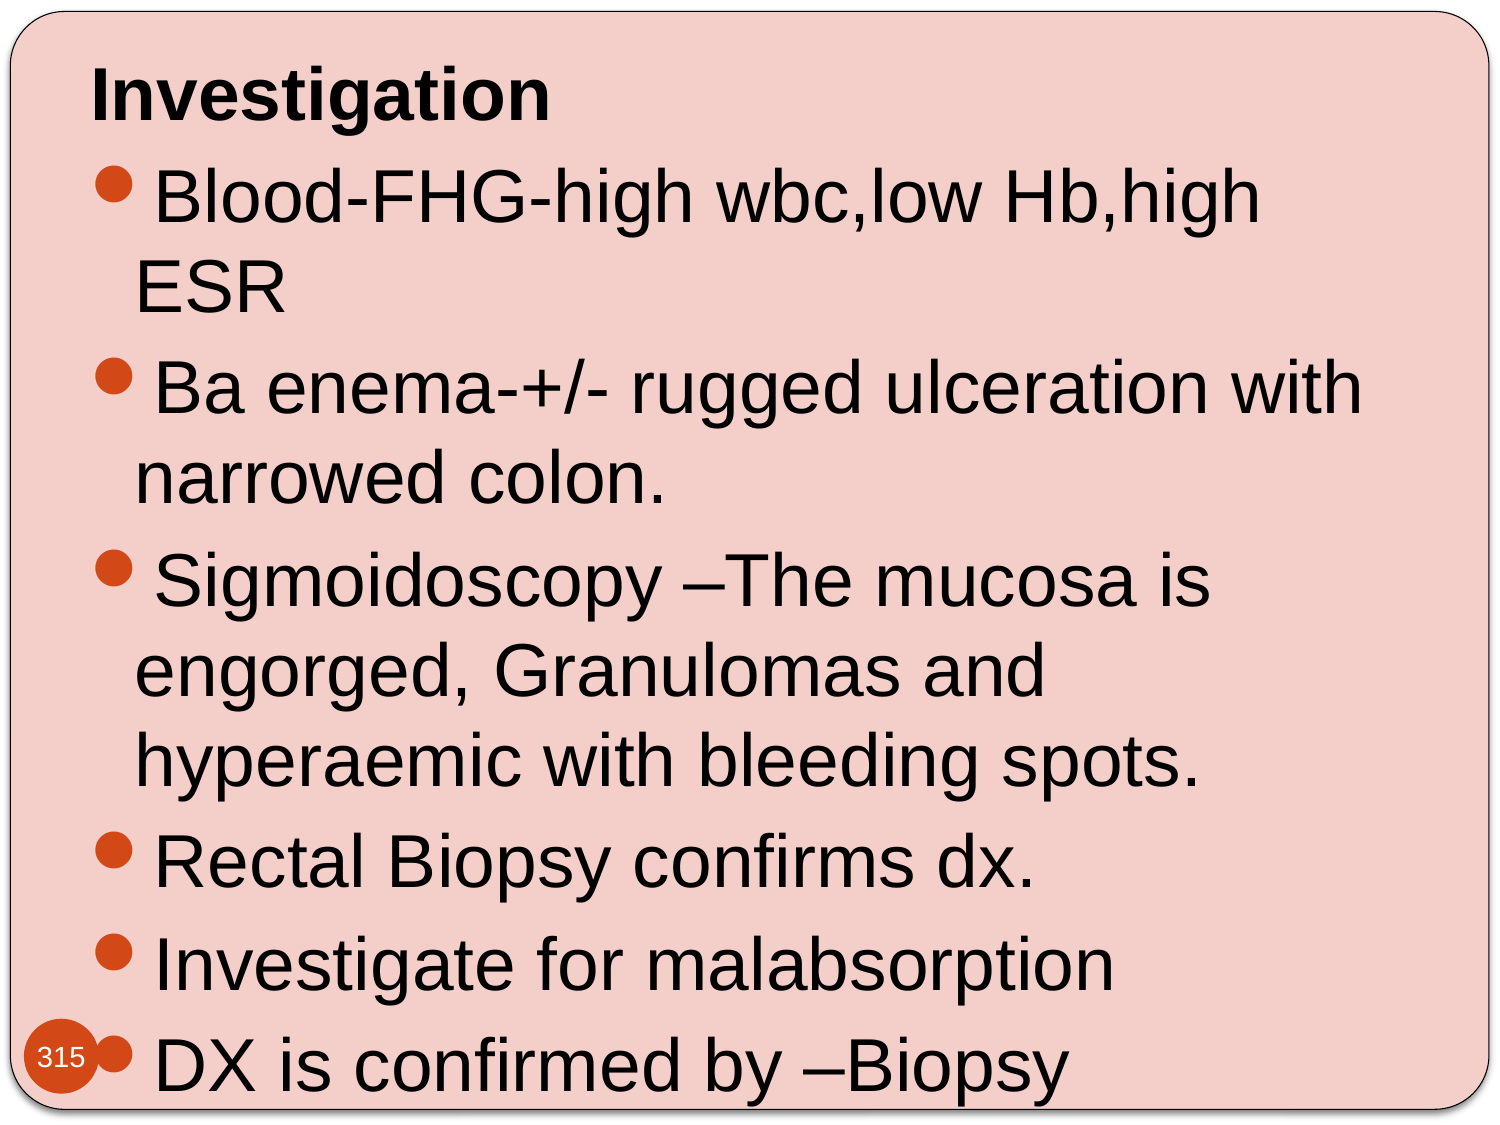

Investigation
Blood-FHG-high wbc,low Hb,high ESR
Ba enema-+/- rugged ulceration with narrowed colon.
Sigmoidoscopy –The mucosa is engorged, Granulomas and hyperaemic with bleeding spots.
Rectal Biopsy confirms dx.
Investigate for malabsorption
DX is confirmed by –Biopsy

315